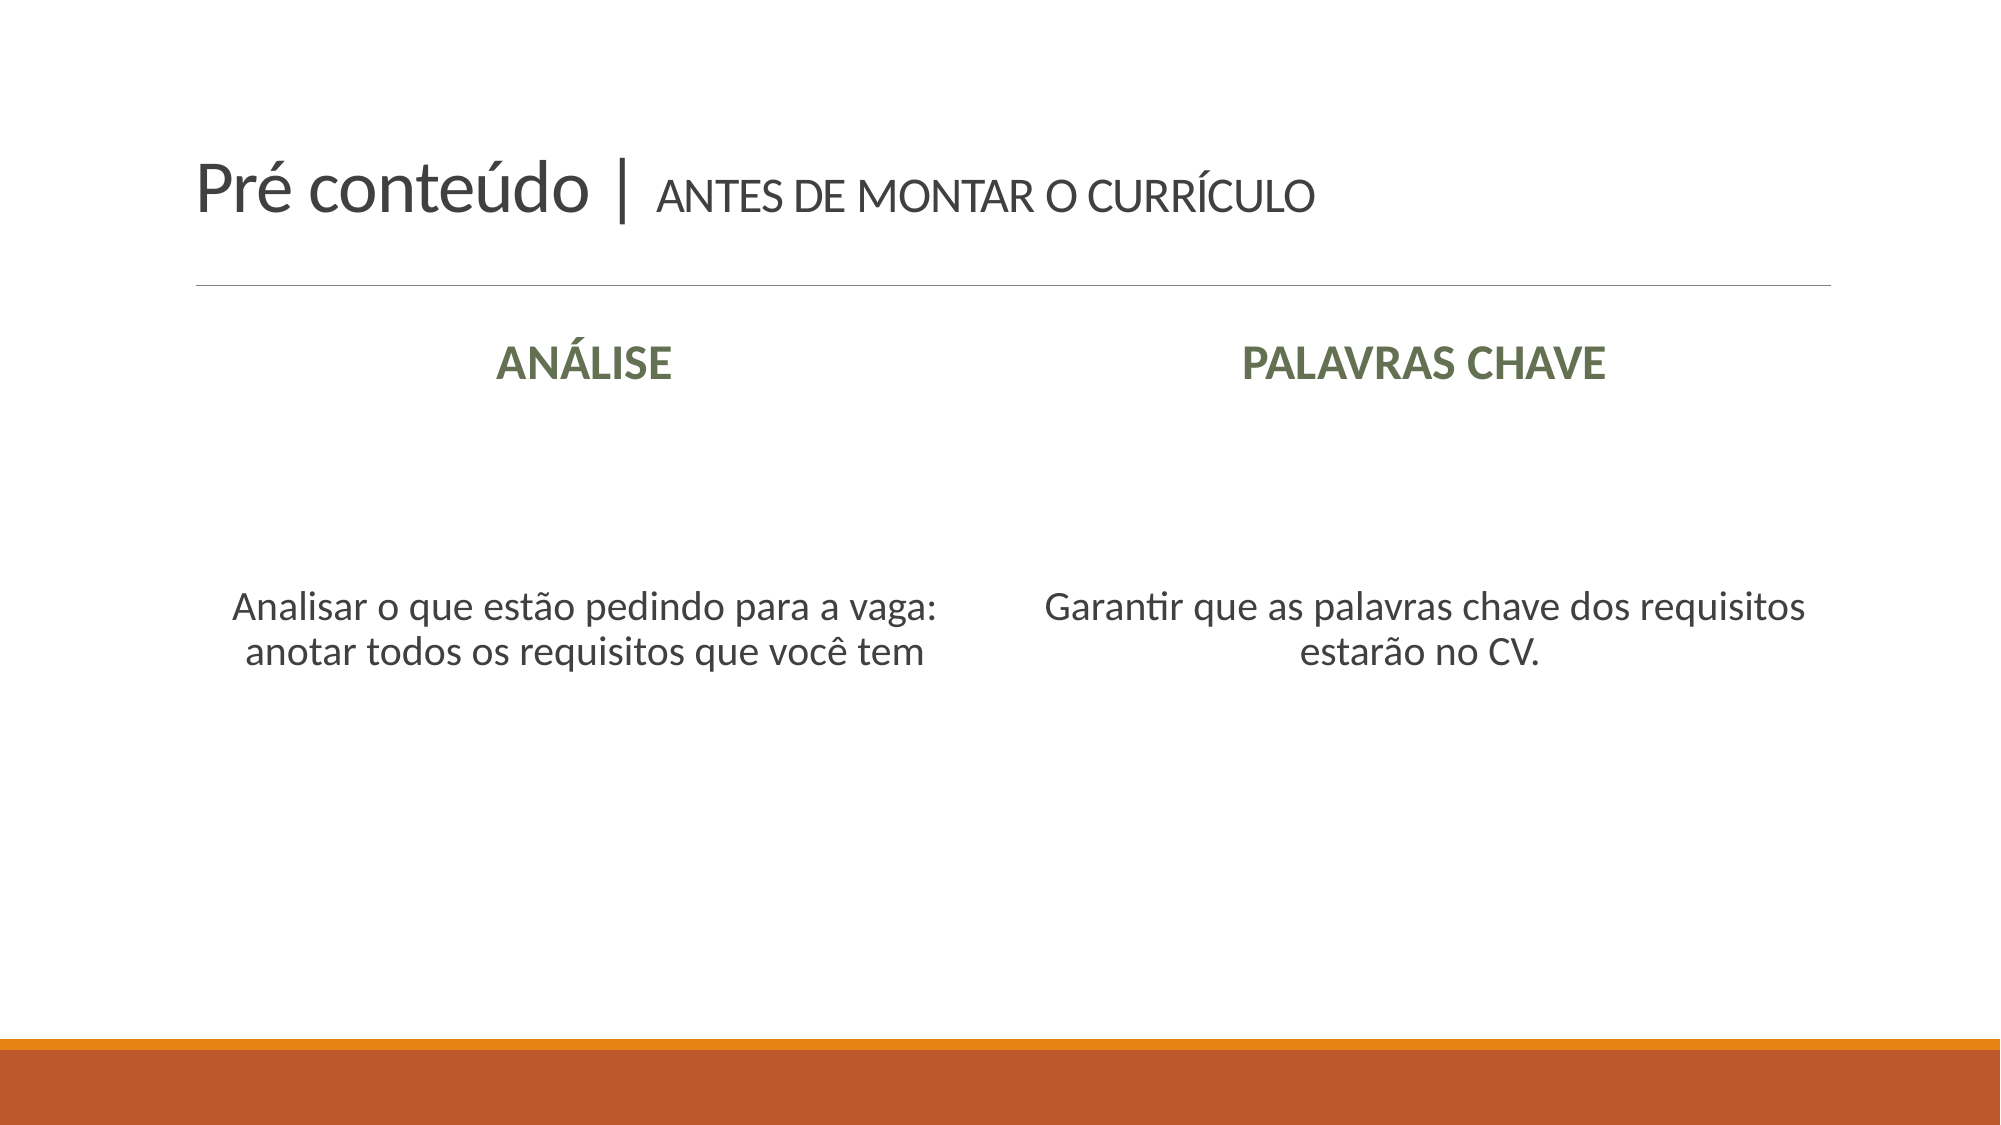

# Pré conteúdo | ANTES DE MONTAR O CURRÍCULO
ANÁLISE
Palavras chave

Analisar o que estão pedindo para a vaga: anotar todos os requisitos que você tem

Garantir que as palavras chave dos requisitos estarão no CV.